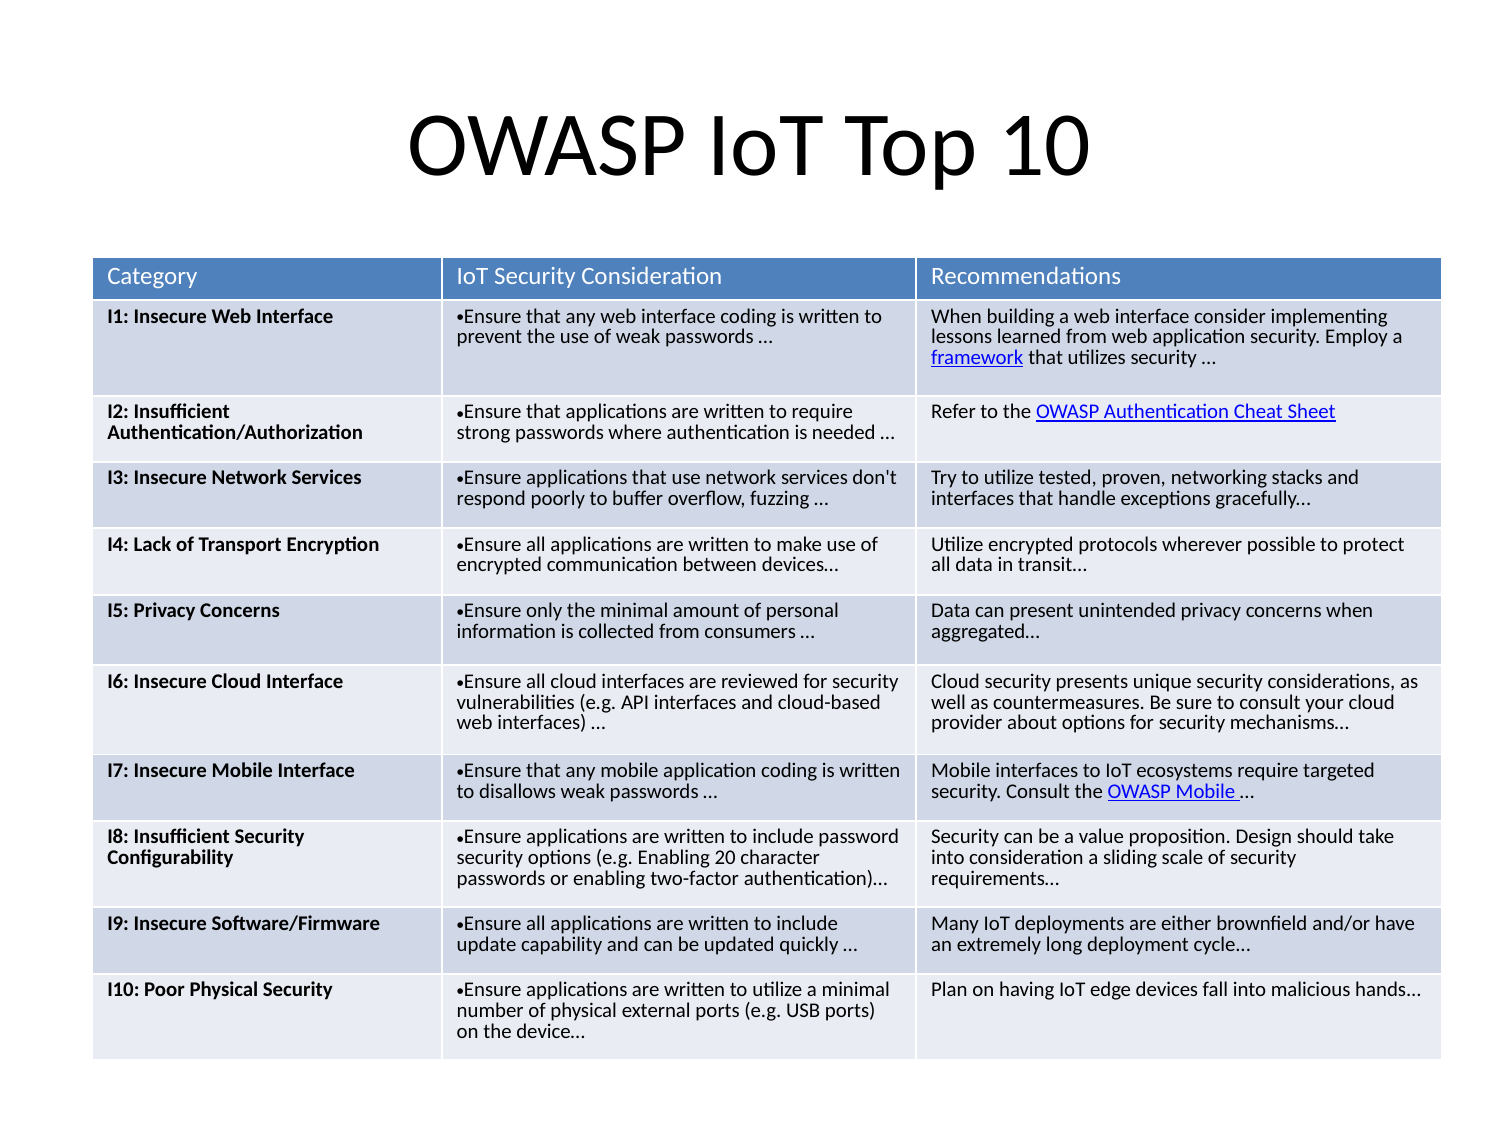

# OWASP IoT Top 10
| Category | IoT Security Consideration | Recommendations |
| --- | --- | --- |
| I1: Insecure Web Interface | Ensure that any web interface coding is written to prevent the use of weak passwords … | When building a web interface consider implementing lessons learned from web application security. Employ a framework that utilizes security … |
| I2: Insufficient Authentication/Authorization | Ensure that applications are written to require strong passwords where authentication is needed … | Refer to the OWASP Authentication Cheat Sheet |
| I3: Insecure Network Services | Ensure applications that use network services don't respond poorly to buffer overflow, fuzzing … | Try to utilize tested, proven, networking stacks and interfaces that handle exceptions gracefully... |
| I4: Lack of Transport Encryption | Ensure all applications are written to make use of encrypted communication between devices… | Utilize encrypted protocols wherever possible to protect all data in transit… |
| I5: Privacy Concerns | Ensure only the minimal amount of personal information is collected from consumers … | Data can present unintended privacy concerns when aggregated… |
| I6: Insecure Cloud Interface | Ensure all cloud interfaces are reviewed for security vulnerabilities (e.g. API interfaces and cloud-based web interfaces) … | Cloud security presents unique security considerations, as well as countermeasures. Be sure to consult your cloud provider about options for security mechanisms… |
| I7: Insecure Mobile Interface | Ensure that any mobile application coding is written to disallows weak passwords … | Mobile interfaces to IoT ecosystems require targeted security. Consult the OWASP Mobile … |
| I8: Insufficient Security Configurability | Ensure applications are written to include password security options (e.g. Enabling 20 character passwords or enabling two-factor authentication)… | Security can be a value proposition. Design should take into consideration a sliding scale of security requirements… |
| I9: Insecure Software/Firmware | Ensure all applications are written to include update capability and can be updated quickly … | Many IoT deployments are either brownfield and/or have an extremely long deployment cycle... |
| I10: Poor Physical Security | Ensure applications are written to utilize a minimal number of physical external ports (e.g. USB ports) on the device… | Plan on having IoT edge devices fall into malicious hands... |